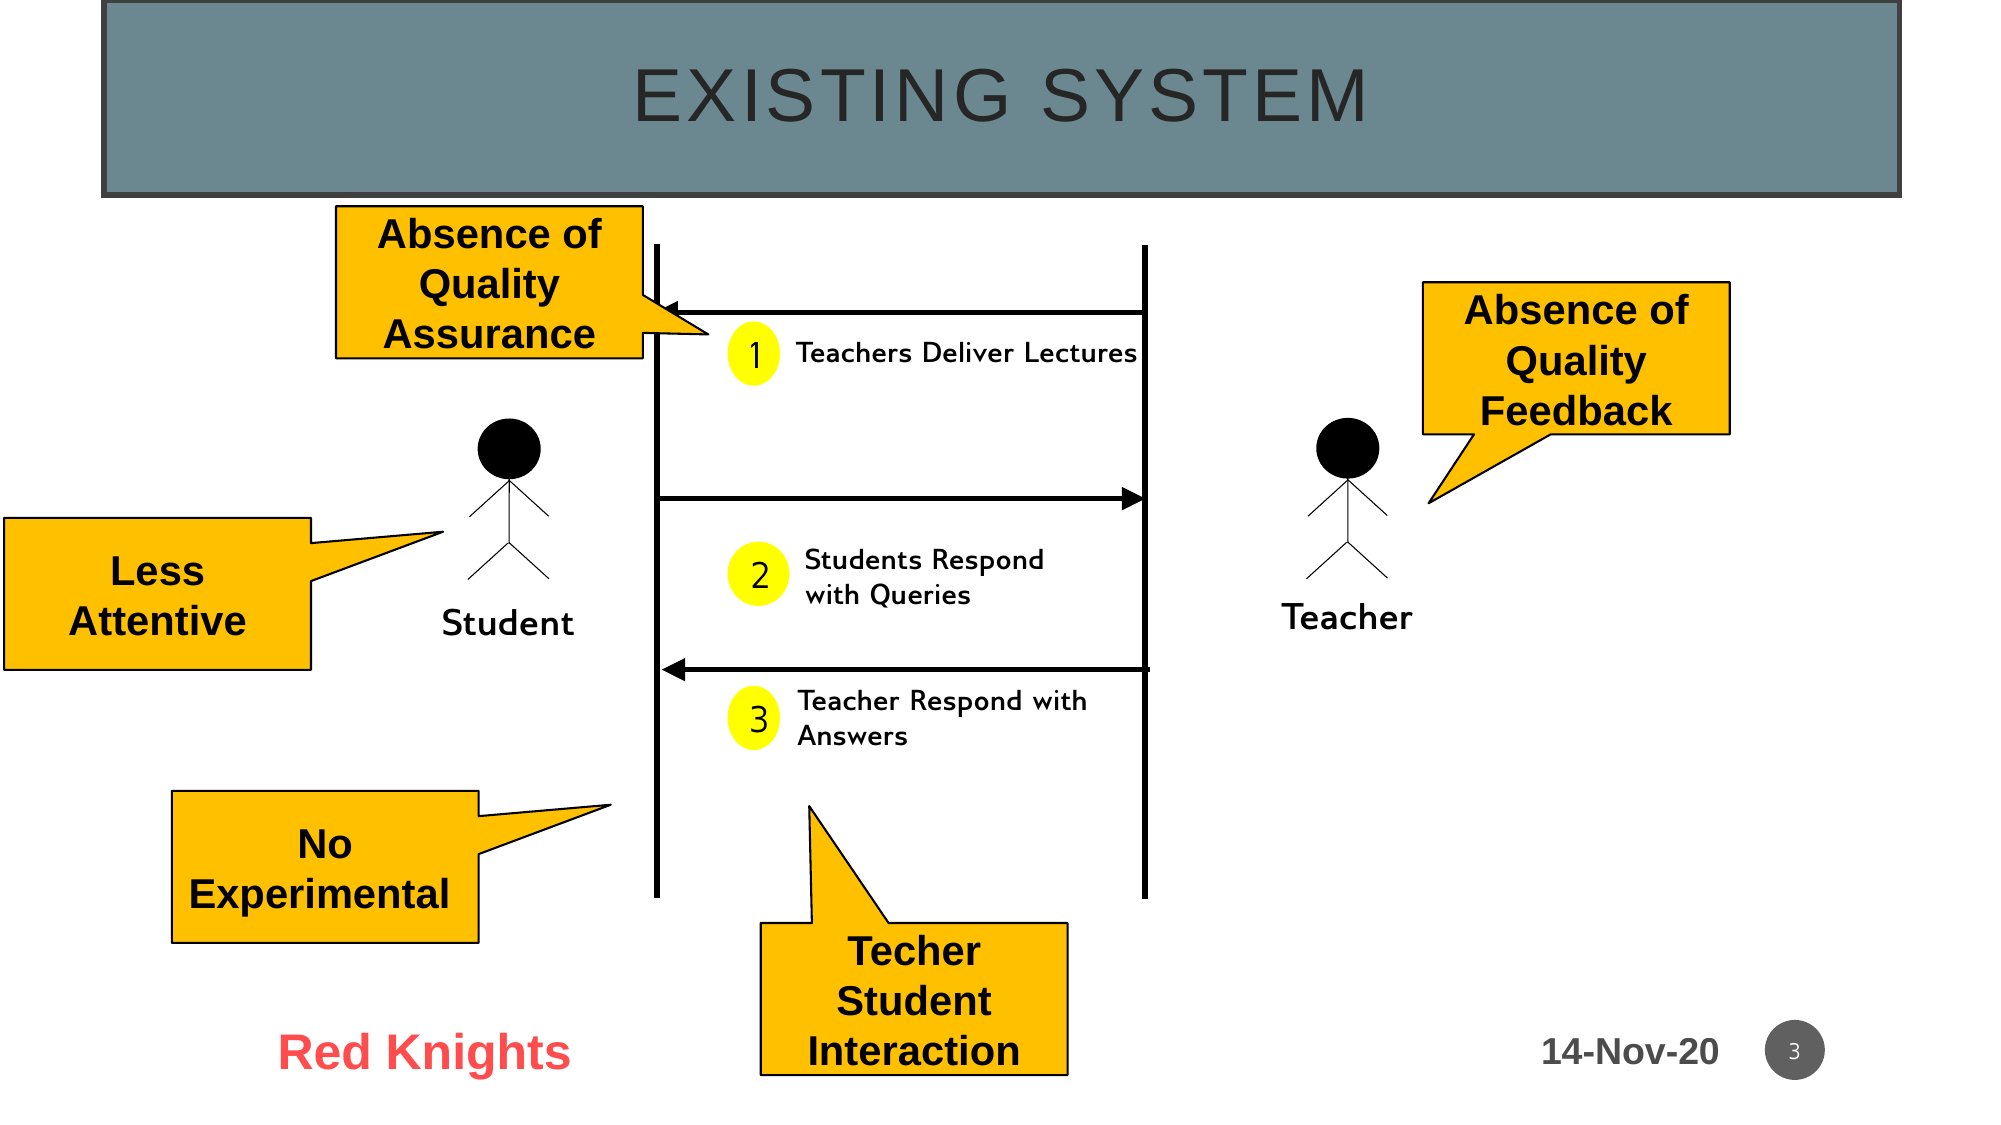

# Existing System
Absence of Quality Assurance
Absence of Quality Feedback
1
Teachers Deliver Lectures

Less Attentive
Students Respond with Queries
2
Teacher
Student
Teacher Respond with Answers
3
No Experimental
Techer Student Interaction
3
Red Knights
14-Nov-20